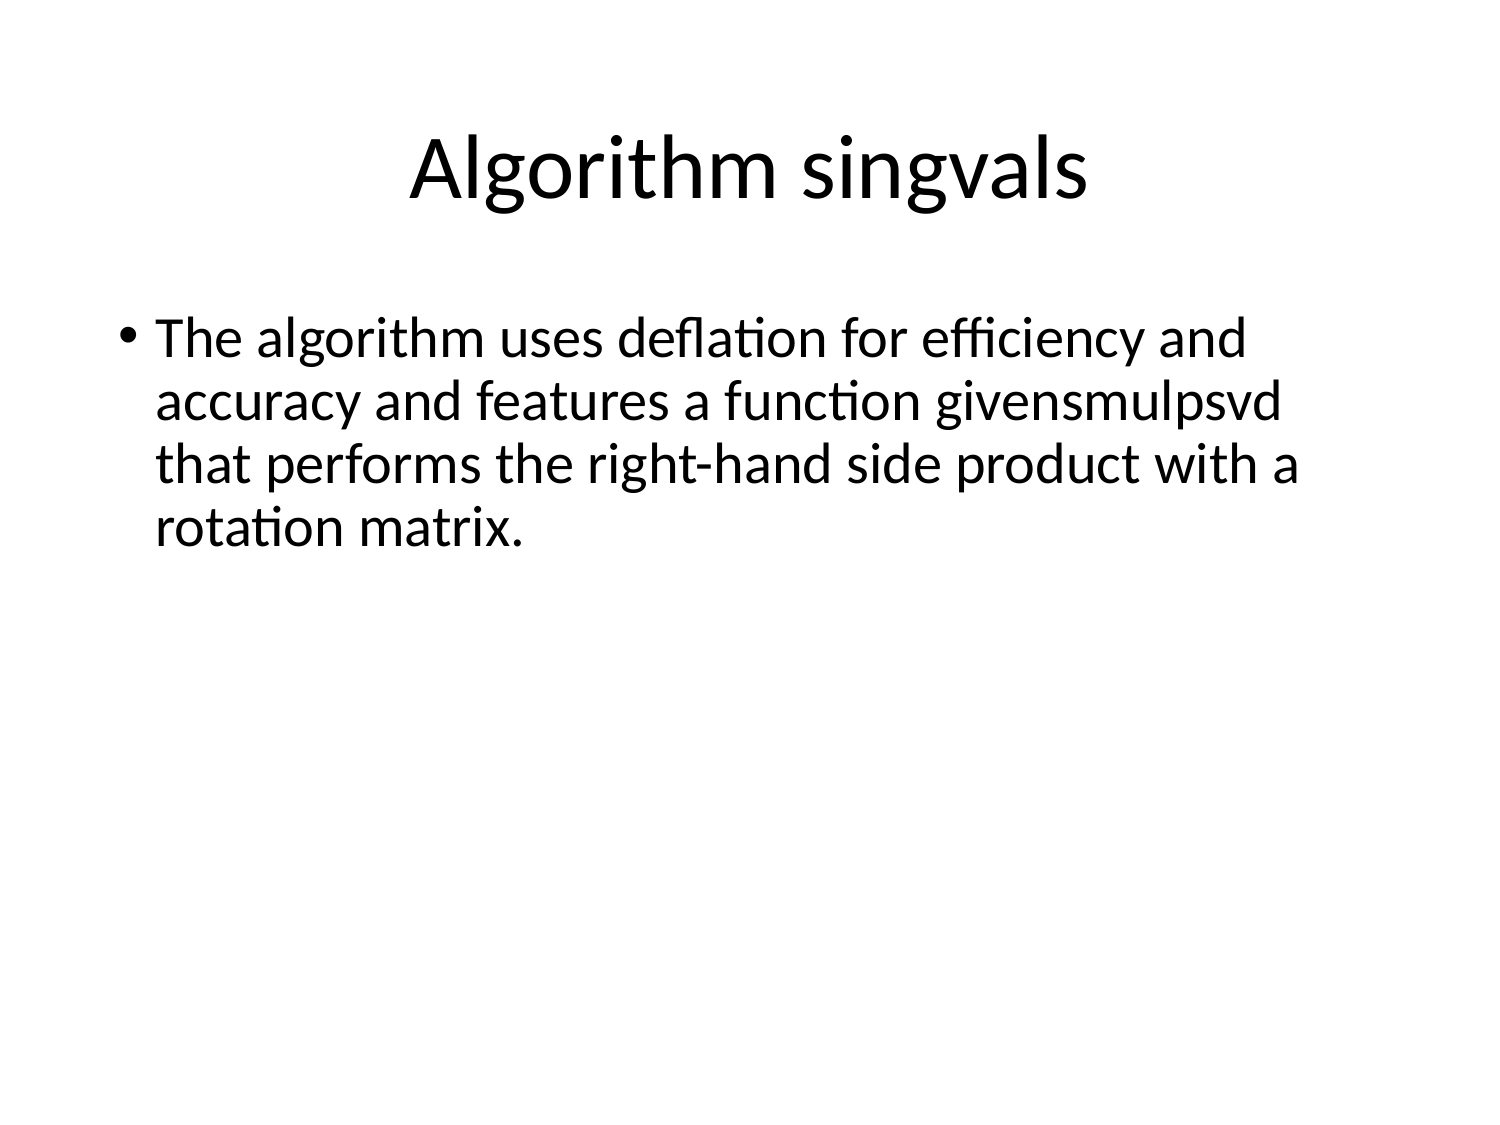

# Algorithm singvals
The algorithm uses deflation for efficiency and accuracy and features a function givensmulpsvd that performs the right-hand side product with a rotation matrix.